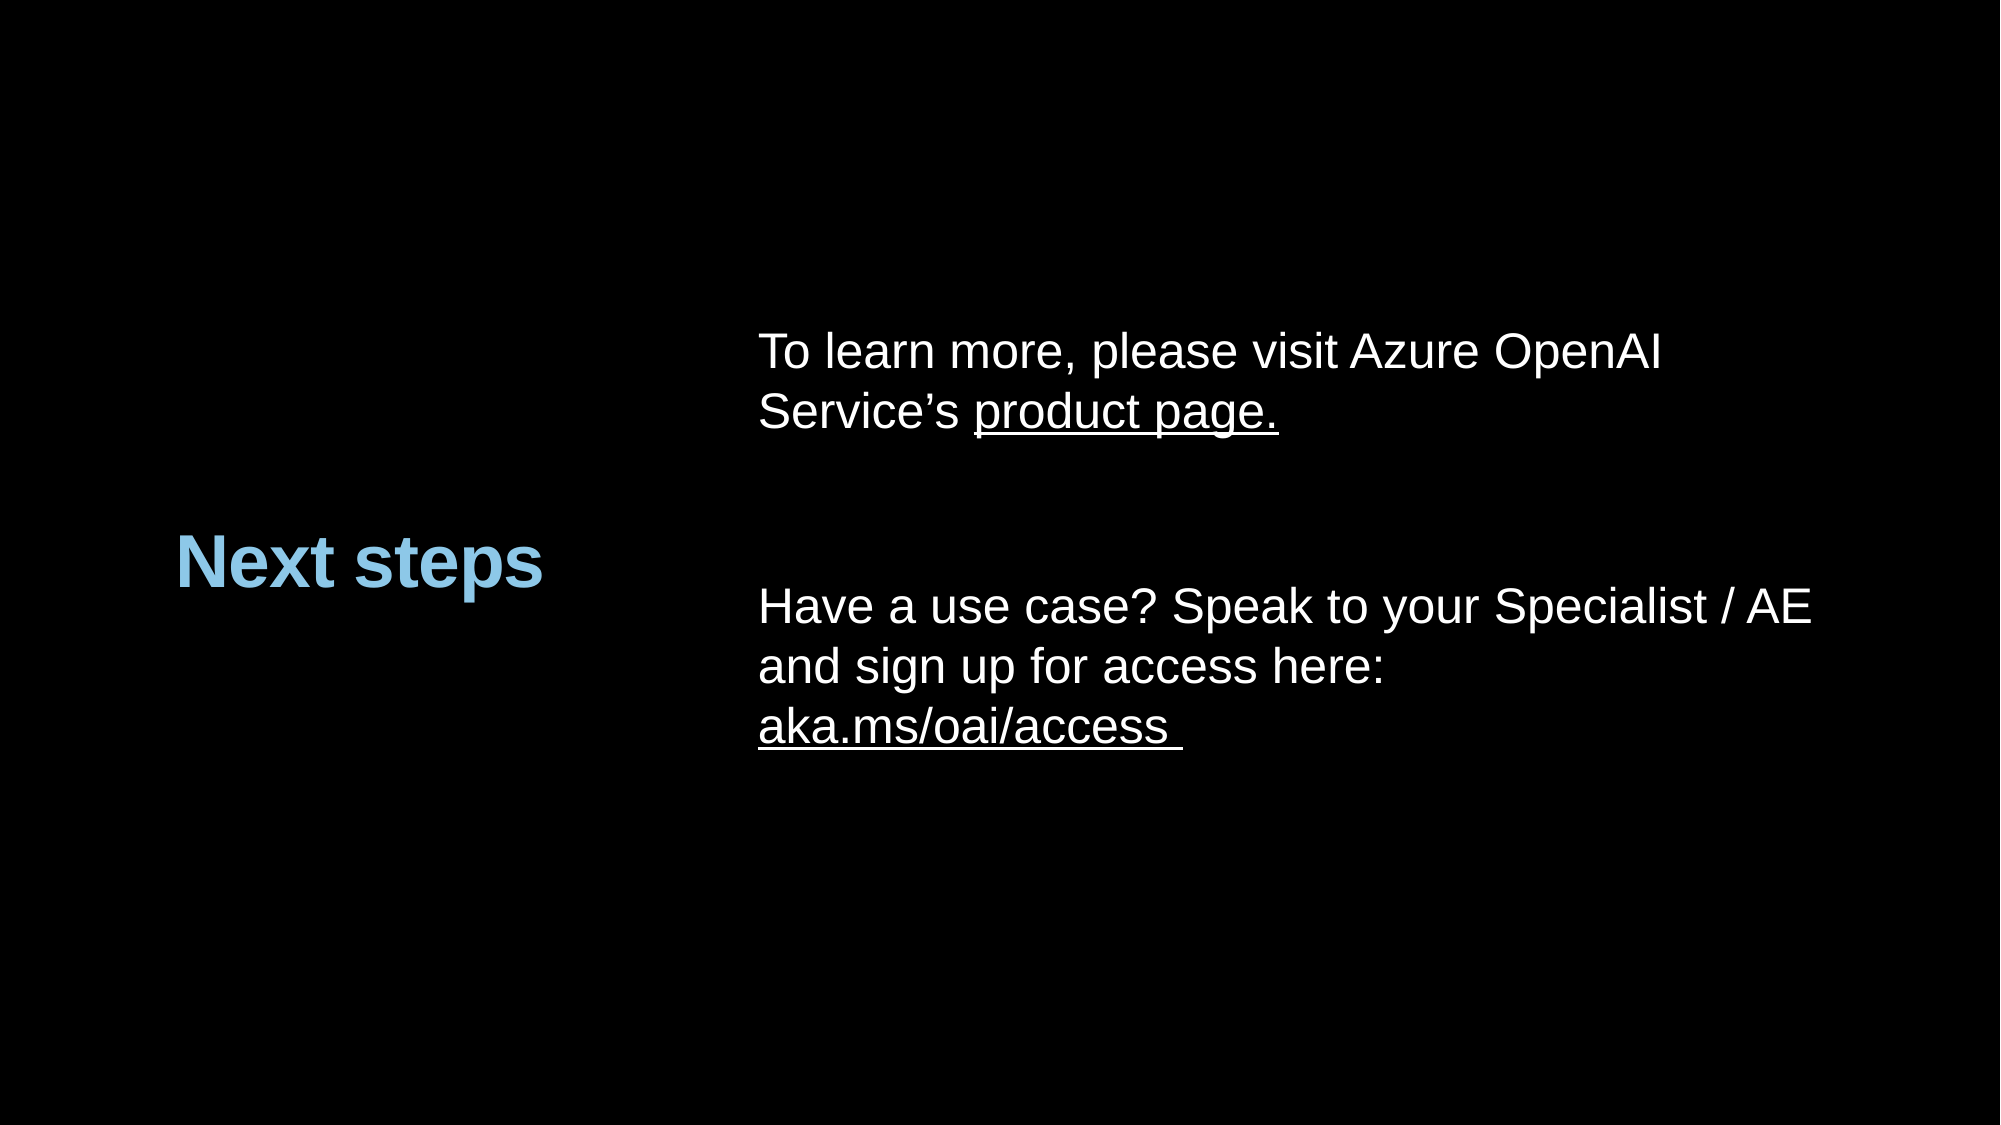

To learn more, please visit Azure OpenAI Service’s product page.

Have a use case? Speak to your Specialist / AE and sign up for access here: aka.ms/oai/access

# Next steps
1General guidance is to start with Davinci and then go down to see if a less sophisticated model can repeat the same results